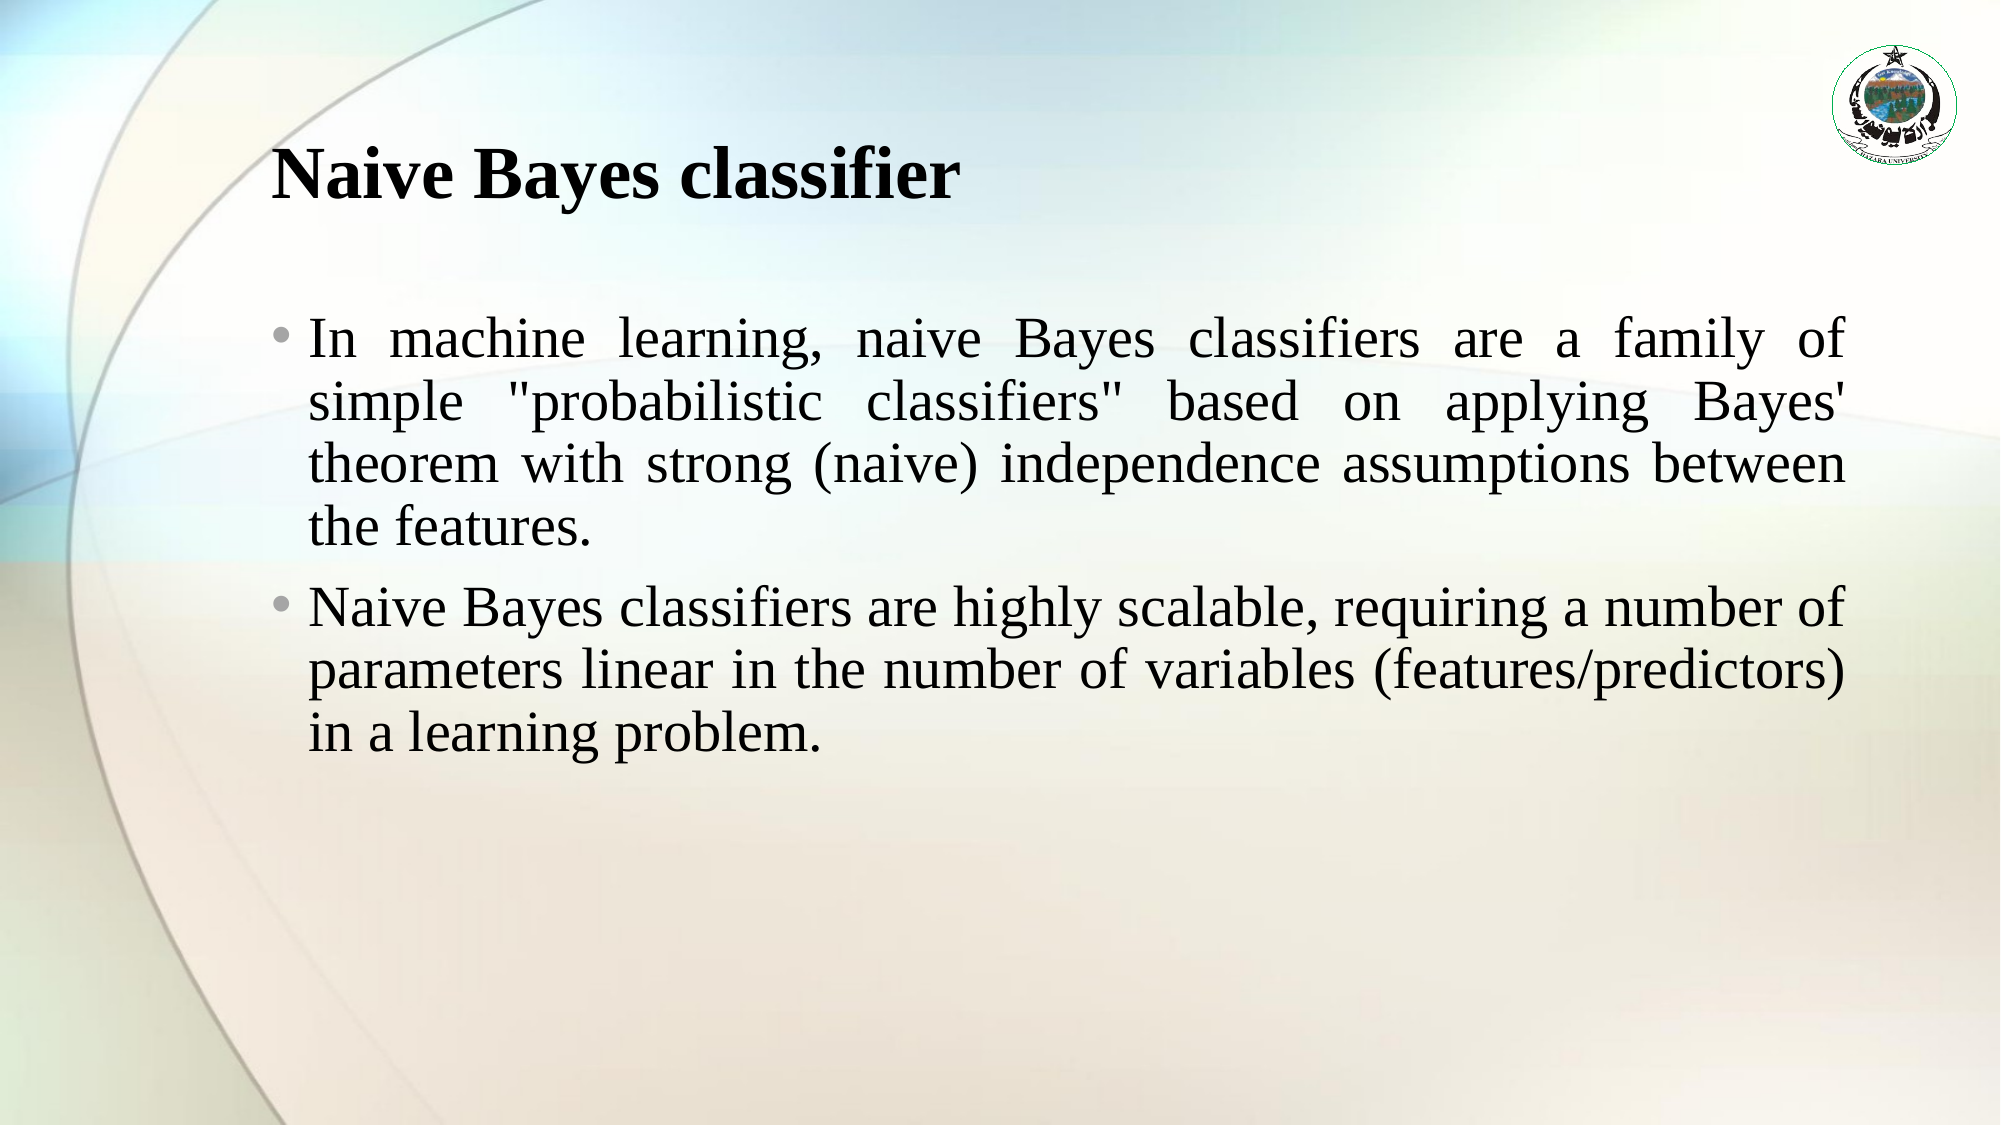

# Naive Bayes classifier
In machine learning, naive Bayes classifiers are a family of simple "probabilistic classifiers" based on applying Bayes' theorem with strong (naive) independence assumptions between the features.
Naive Bayes classifiers are highly scalable, requiring a number of parameters linear in the number of variables (features/predictors) in a learning problem.